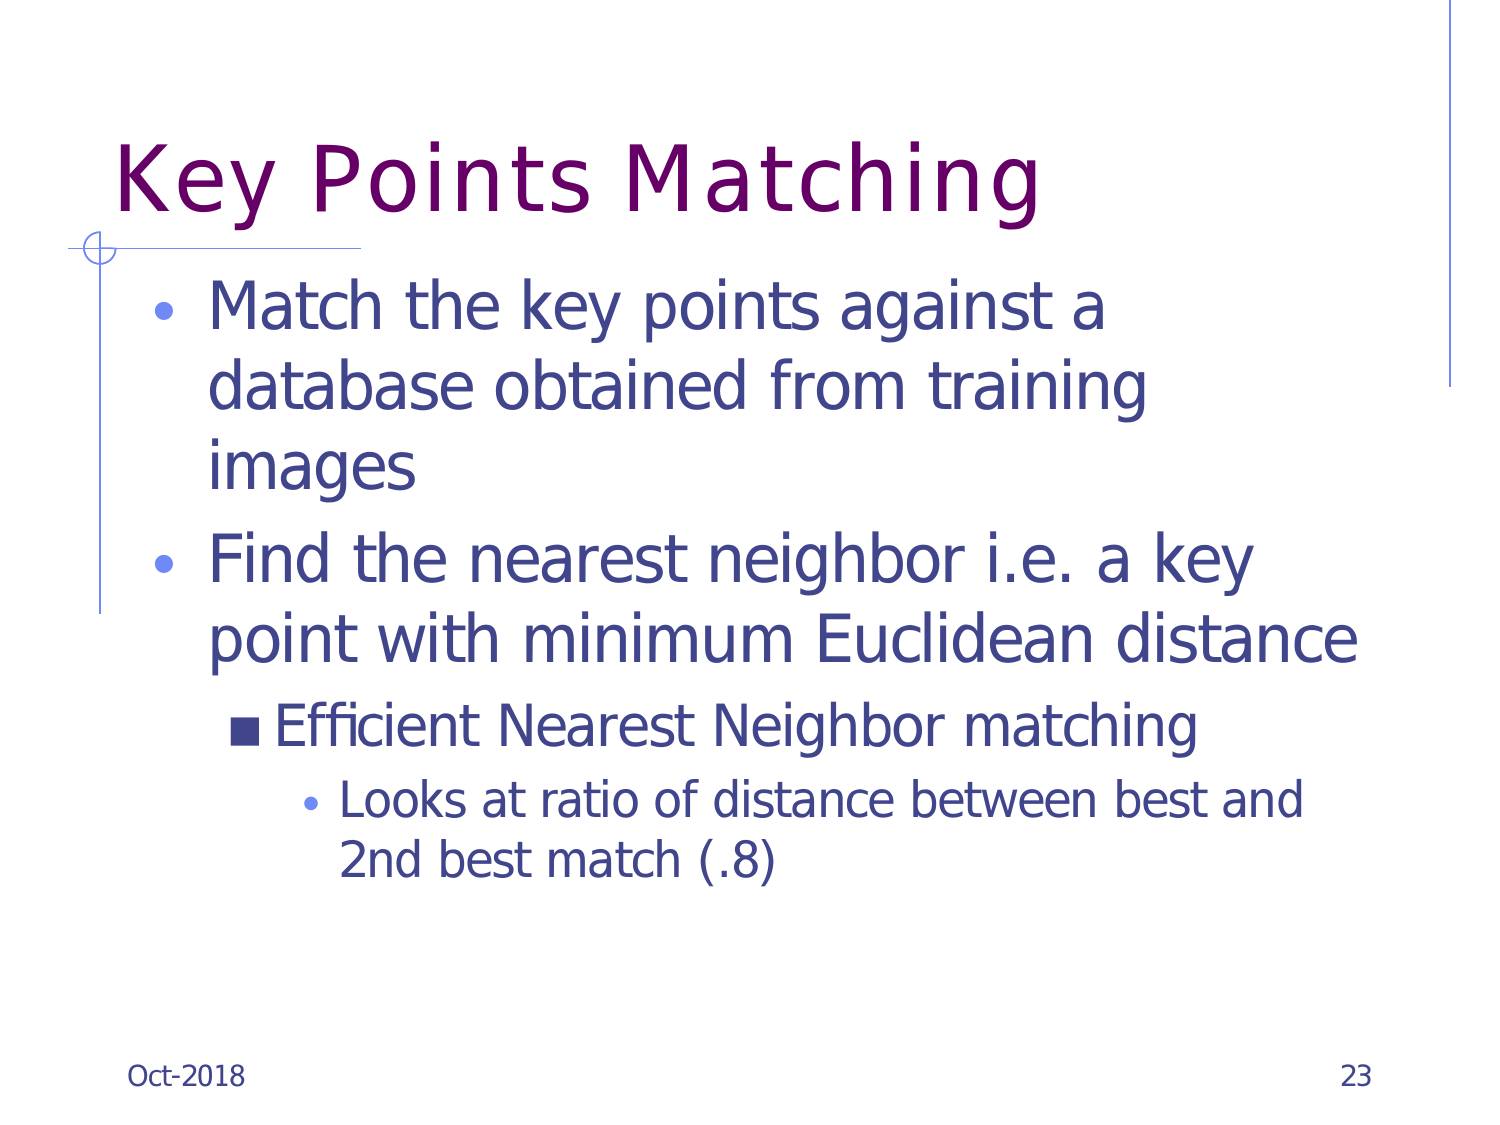

# Key Points Matching
Match the key points against a database obtained from training images
Find the nearest neighbor i.e. a key point with minimum Euclidean distance
Efficient Nearest Neighbor matching
Looks at ratio of distance between best and 2nd best match (.8)
Oct-2018
23